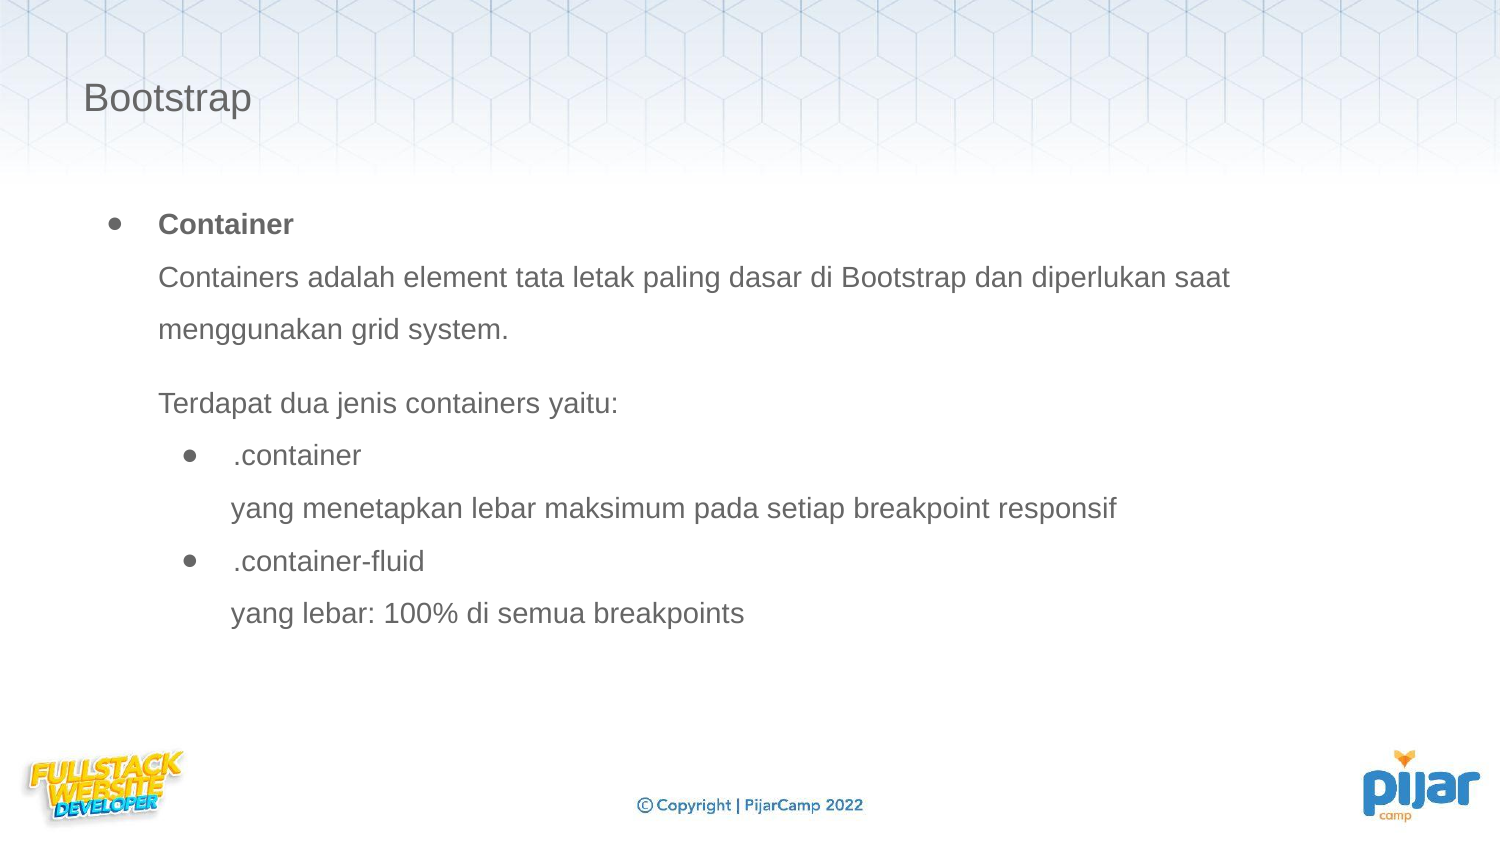

Bootstrap
Container
Containers adalah element tata letak paling dasar di Bootstrap dan diperlukan saat menggunakan grid system.
Terdapat dua jenis containers yaitu:
.container
yang menetapkan lebar maksimum pada setiap breakpoint responsif
.container-fluid
yang lebar: 100% di semua breakpoints